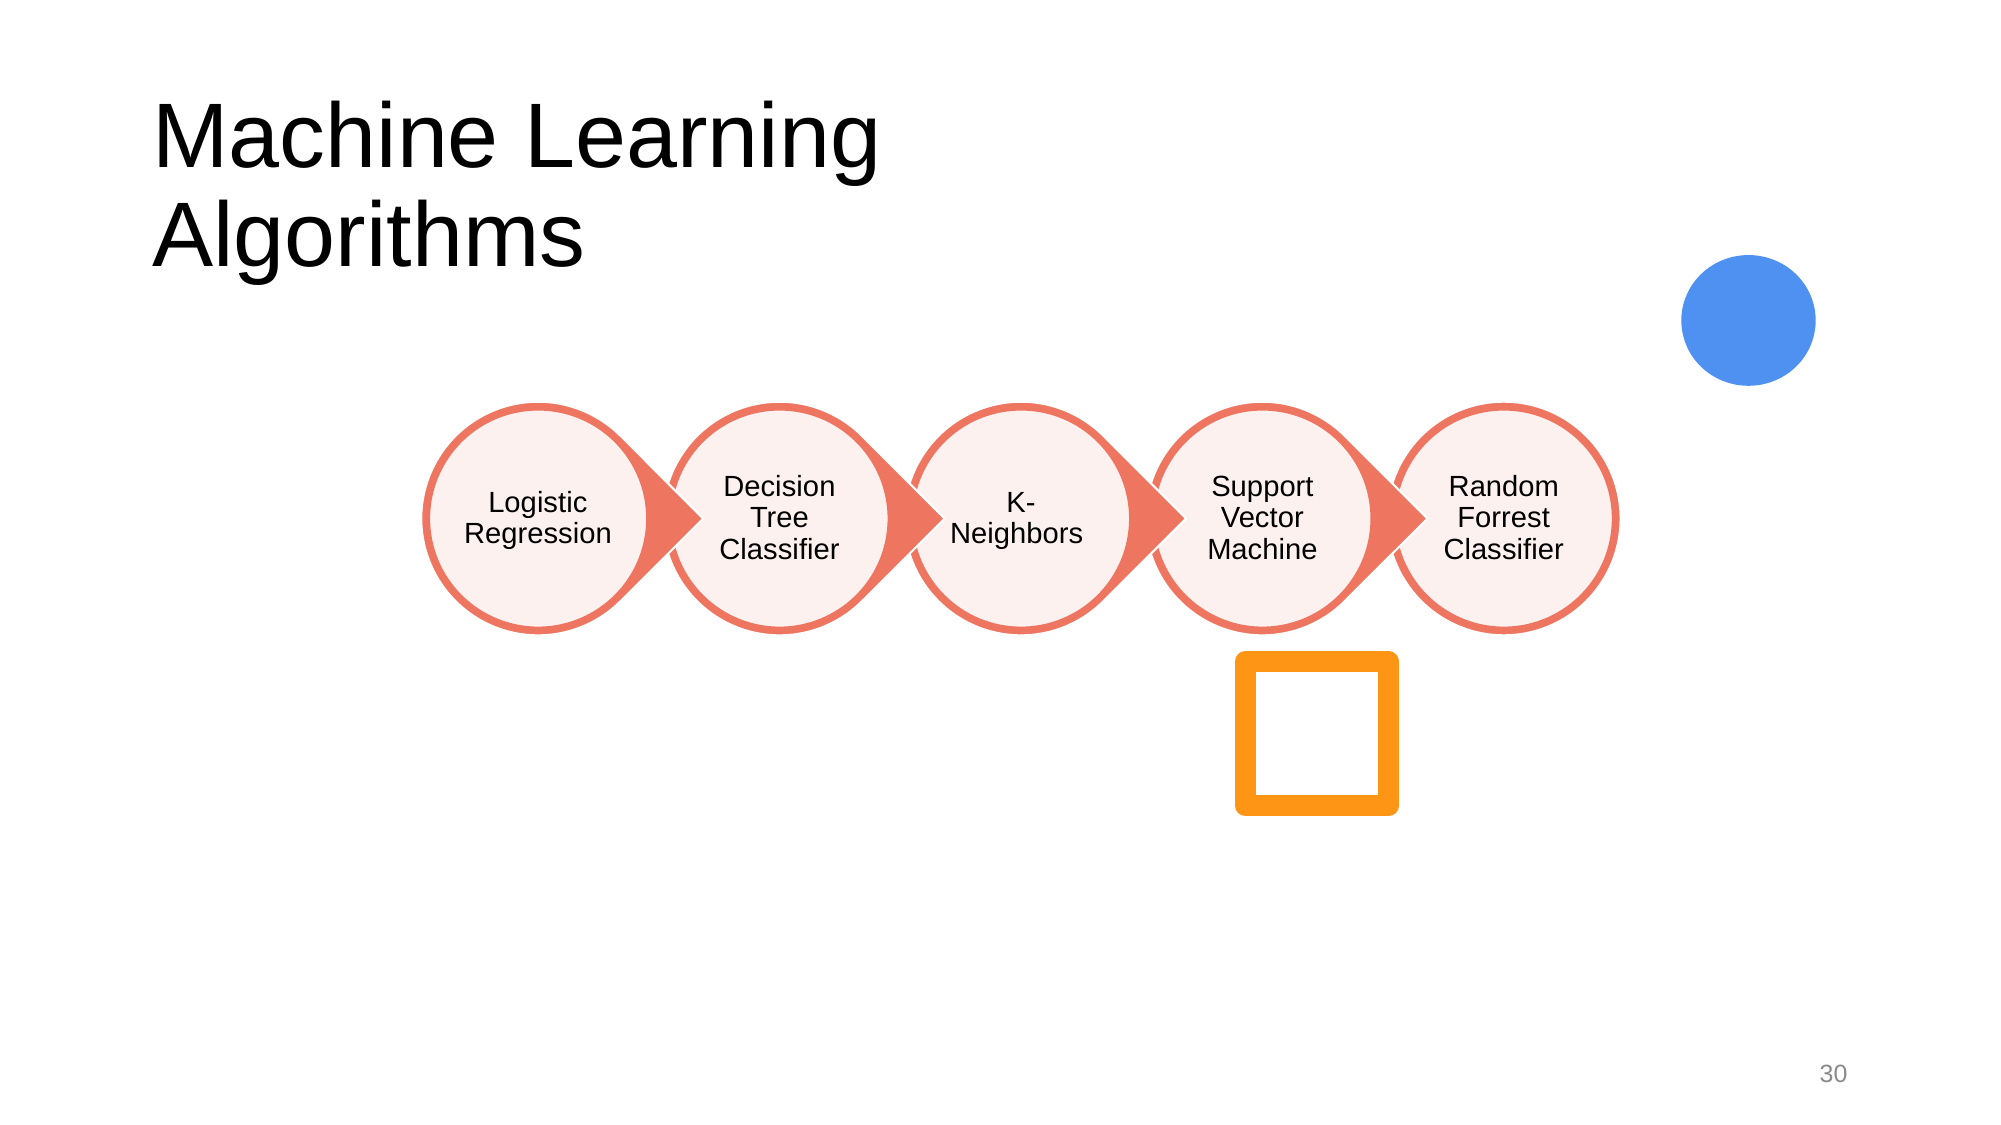

# Machine Learning Algorithms
Random Forrest Classifier
Support Vector Machine
K- Neighbors
Decision Tree Classifier
Logistic Regression
30